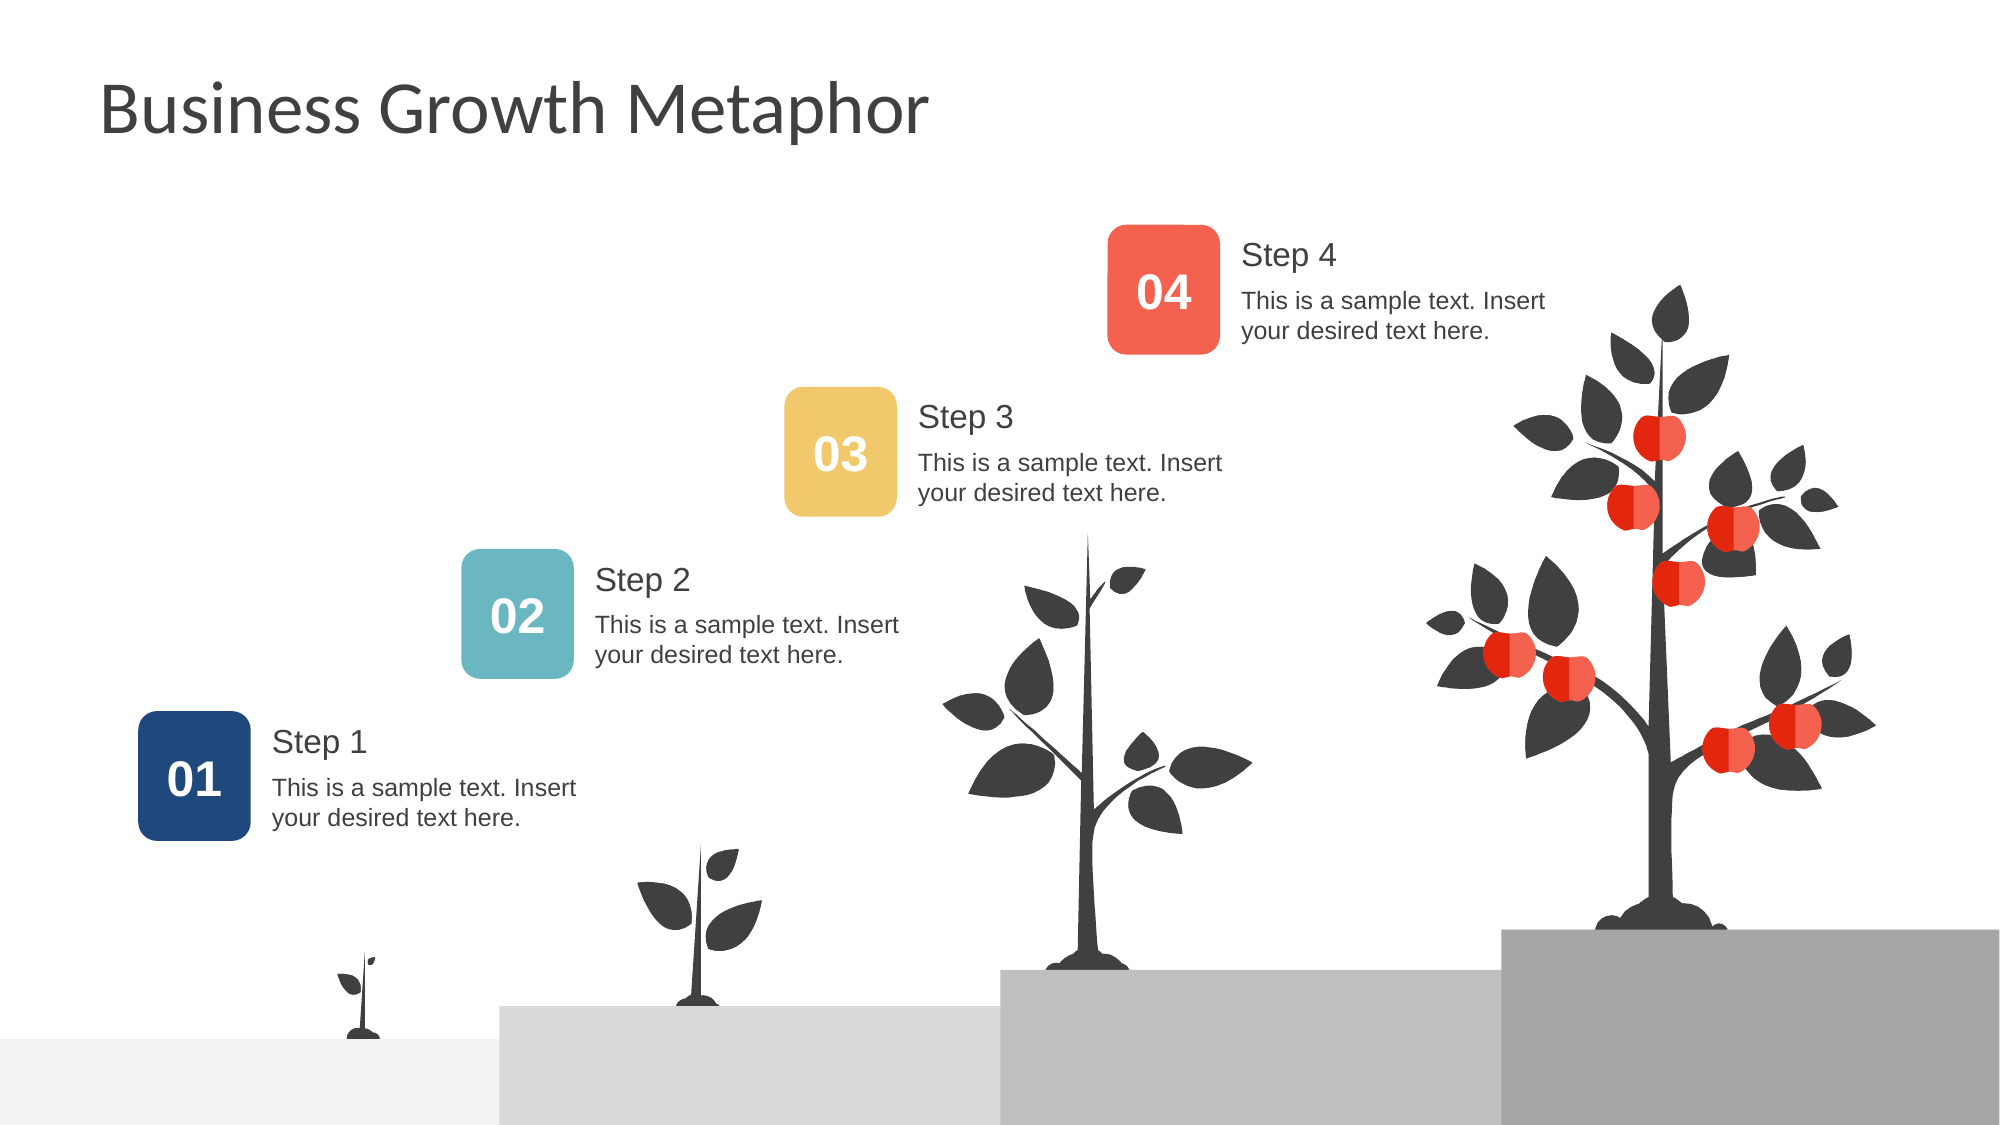

# Business Growth Metaphor
04
Step 4
This is a sample text. Insert your desired text here.

03
Step 3
This is a sample text. Insert your desired text here.

02
Step 2
This is a sample text. Insert your desired text here.
01
Step 1
This is a sample text. Insert your desired text here.